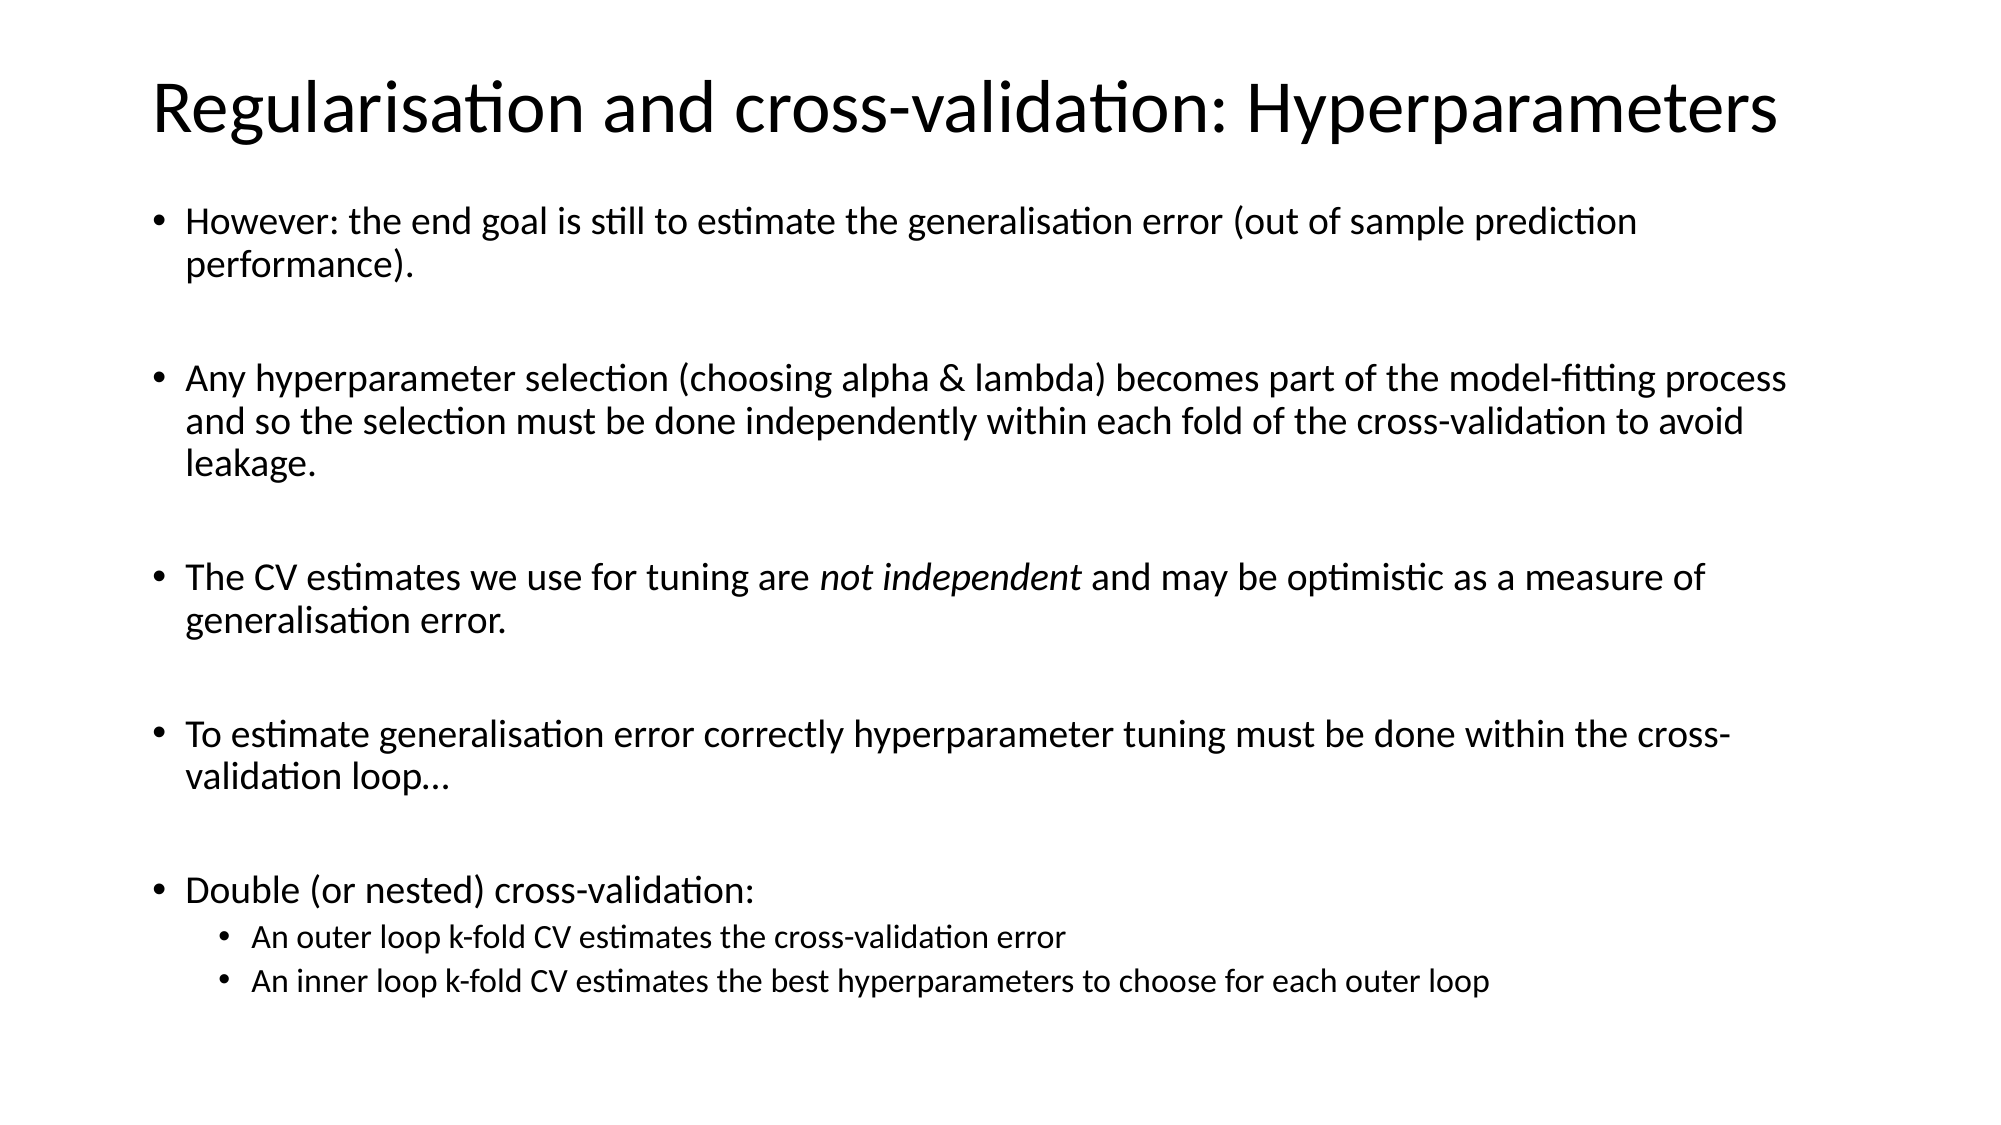

# Regularisation and cross-validation: Hyperparameters
However: the end goal is still to estimate the generalisation error (out of sample prediction performance).

Any hyperparameter selection (choosing alpha & lambda) becomes part of the model-fitting process and so the selection must be done independently within each fold of the cross-validation to avoid leakage.

The CV estimates we use for tuning are not independent and may be optimistic as a measure of generalisation error.

To estimate generalisation error correctly hyperparameter tuning must be done within the cross-validation loop…

Double (or nested) cross-validation:
An outer loop k-fold CV estimates the cross-validation error
An inner loop k-fold CV estimates the best hyperparameters to choose for each outer loop